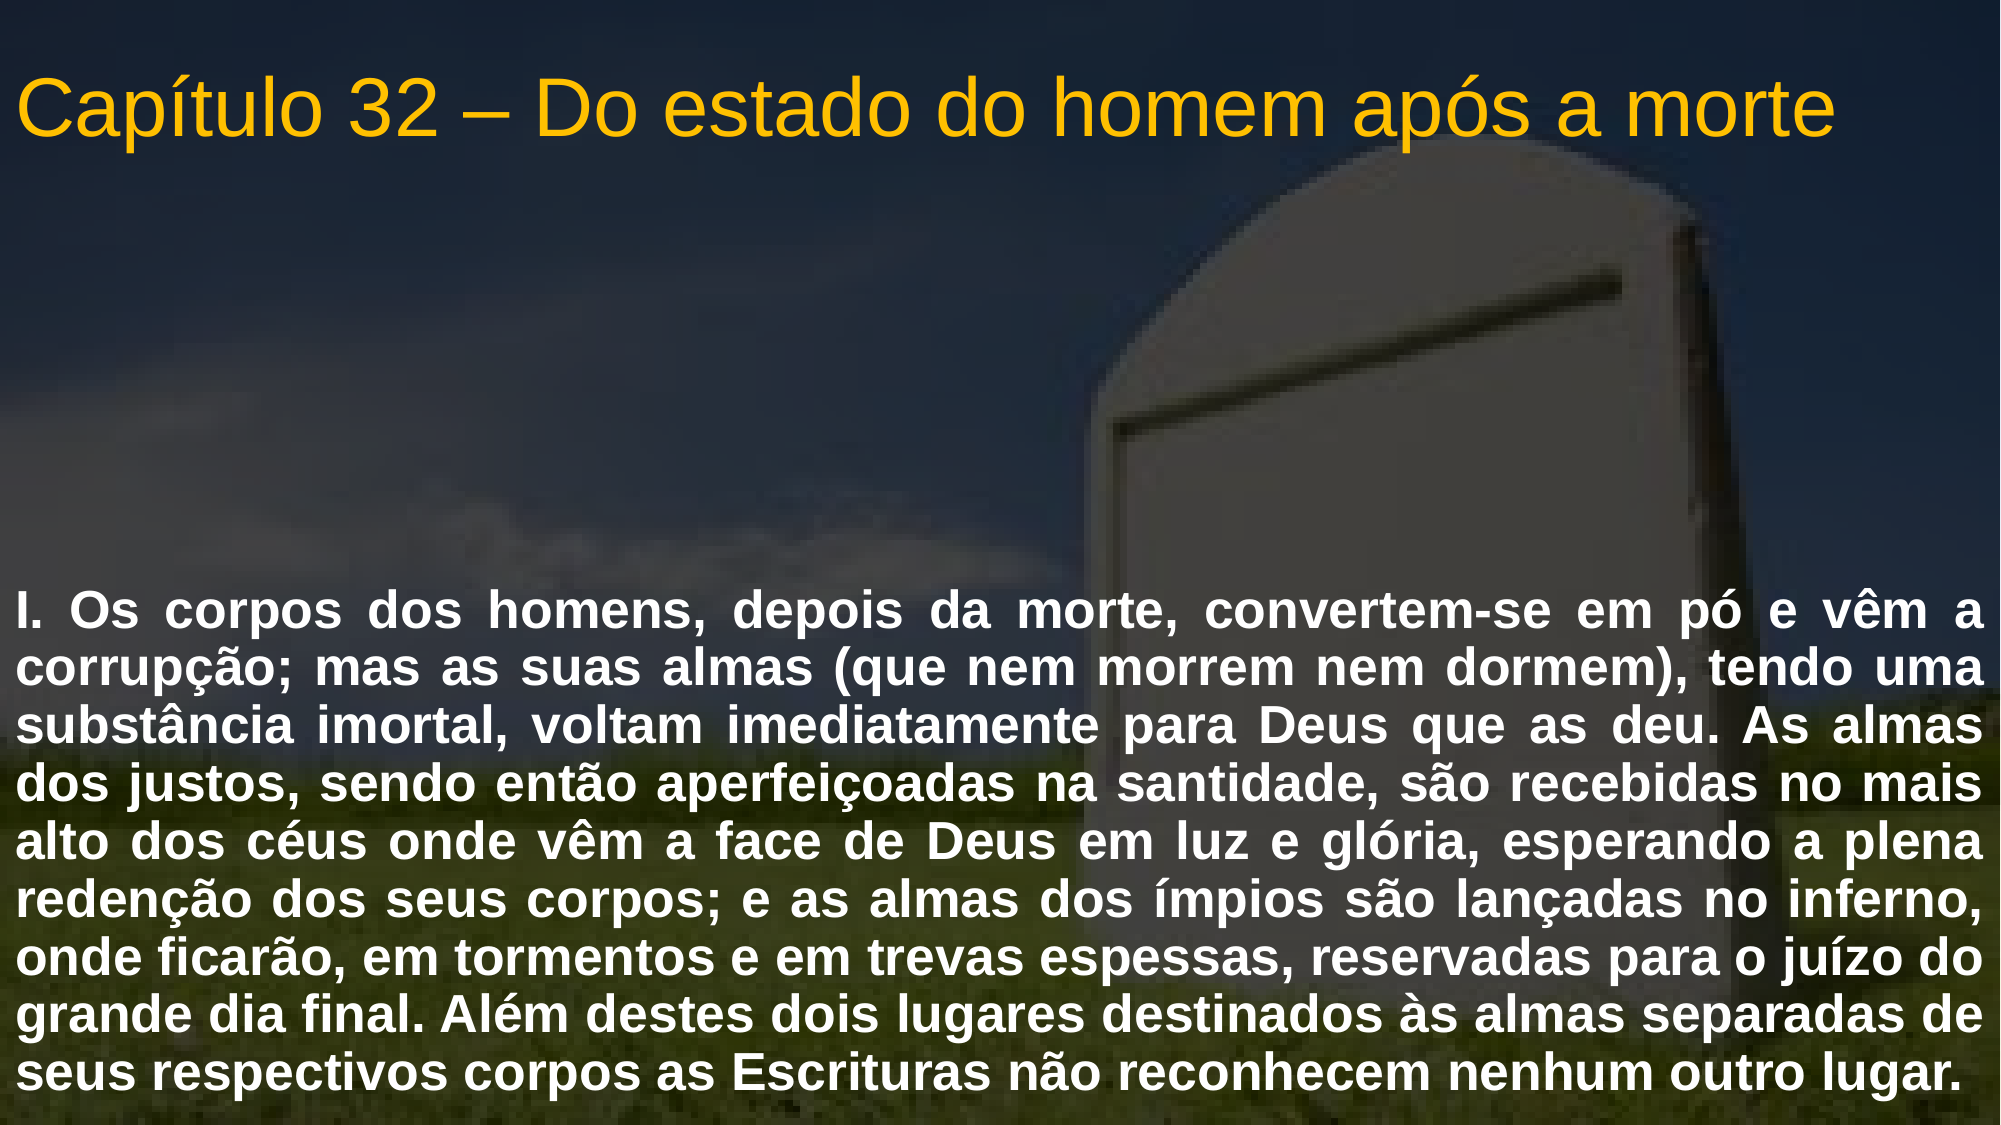

# Capítulo 32 – Do estado do homem após a morte
I. Os corpos dos homens, depois da morte, convertem-se em pó e vêm a corrupção; mas as suas almas (que nem morrem nem dormem), tendo uma substância imortal, voltam imediatamente para Deus que as deu. As almas dos justos, sendo então aperfeiçoadas na santidade, são recebidas no mais alto dos céus onde vêm a face de Deus em luz e glória, esperando a plena redenção dos seus corpos; e as almas dos ímpios são lançadas no inferno, onde ficarão, em tormentos e em trevas espessas, reservadas para o juízo do grande dia final. Além destes dois lugares destinados às almas separadas de seus respectivos corpos as Escrituras não reconhecem nenhum outro lugar.